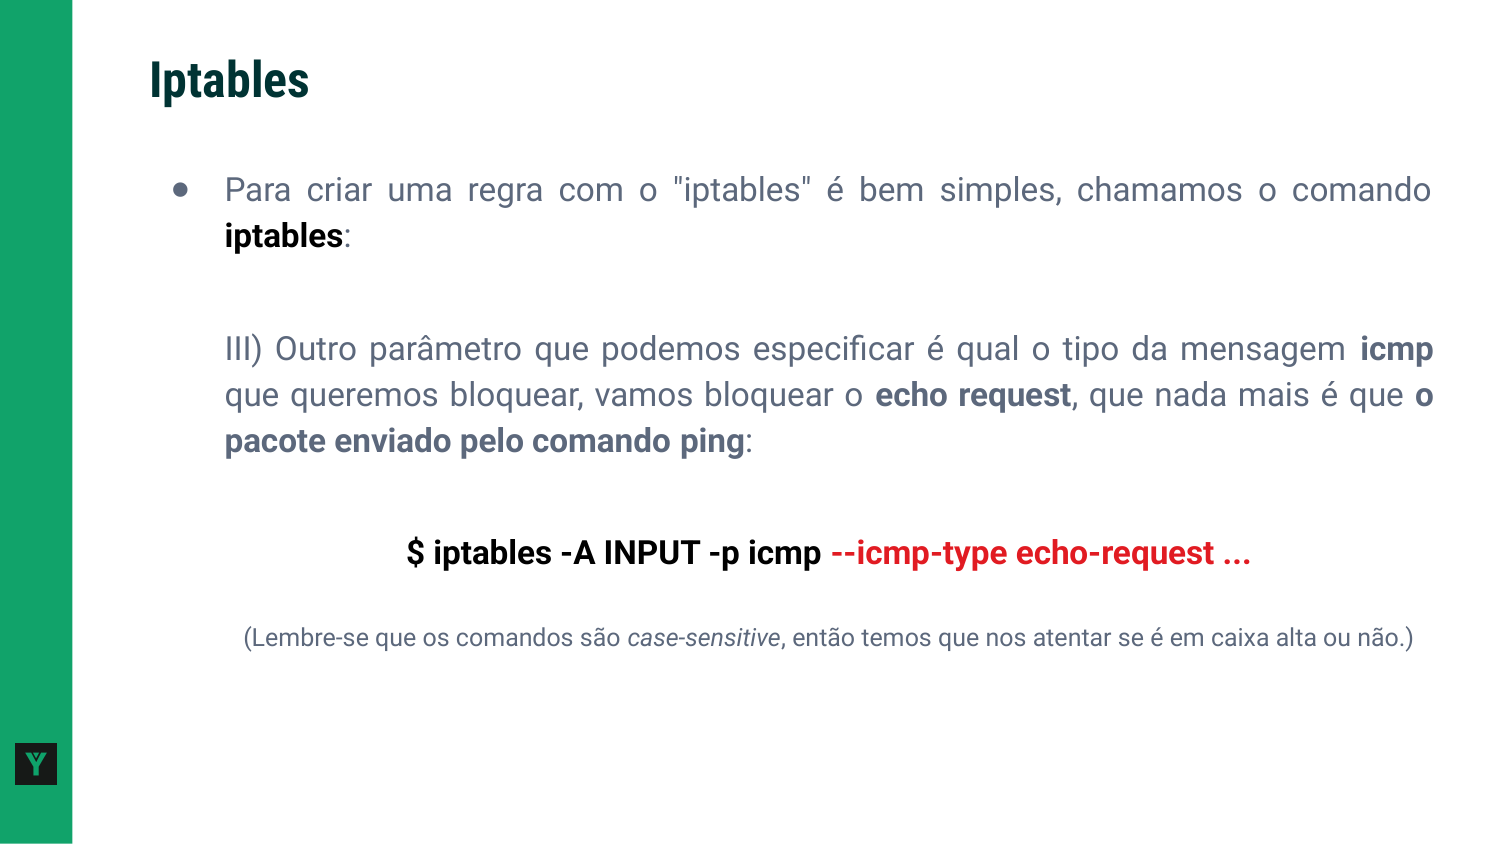

# Iptables
Para criar uma regra com o "iptables" é bem simples, chamamos o comando iptables:

III) Outro parâmetro que podemos especificar é qual o tipo da mensagem icmp que queremos bloquear, vamos bloquear o echo request, que nada mais é que o pacote enviado pelo comando ping:

$ iptables -A INPUT -p icmp --icmp-type echo-request ...
(Lembre-se que os comandos são case-sensitive, então temos que nos atentar se é em caixa alta ou não.)